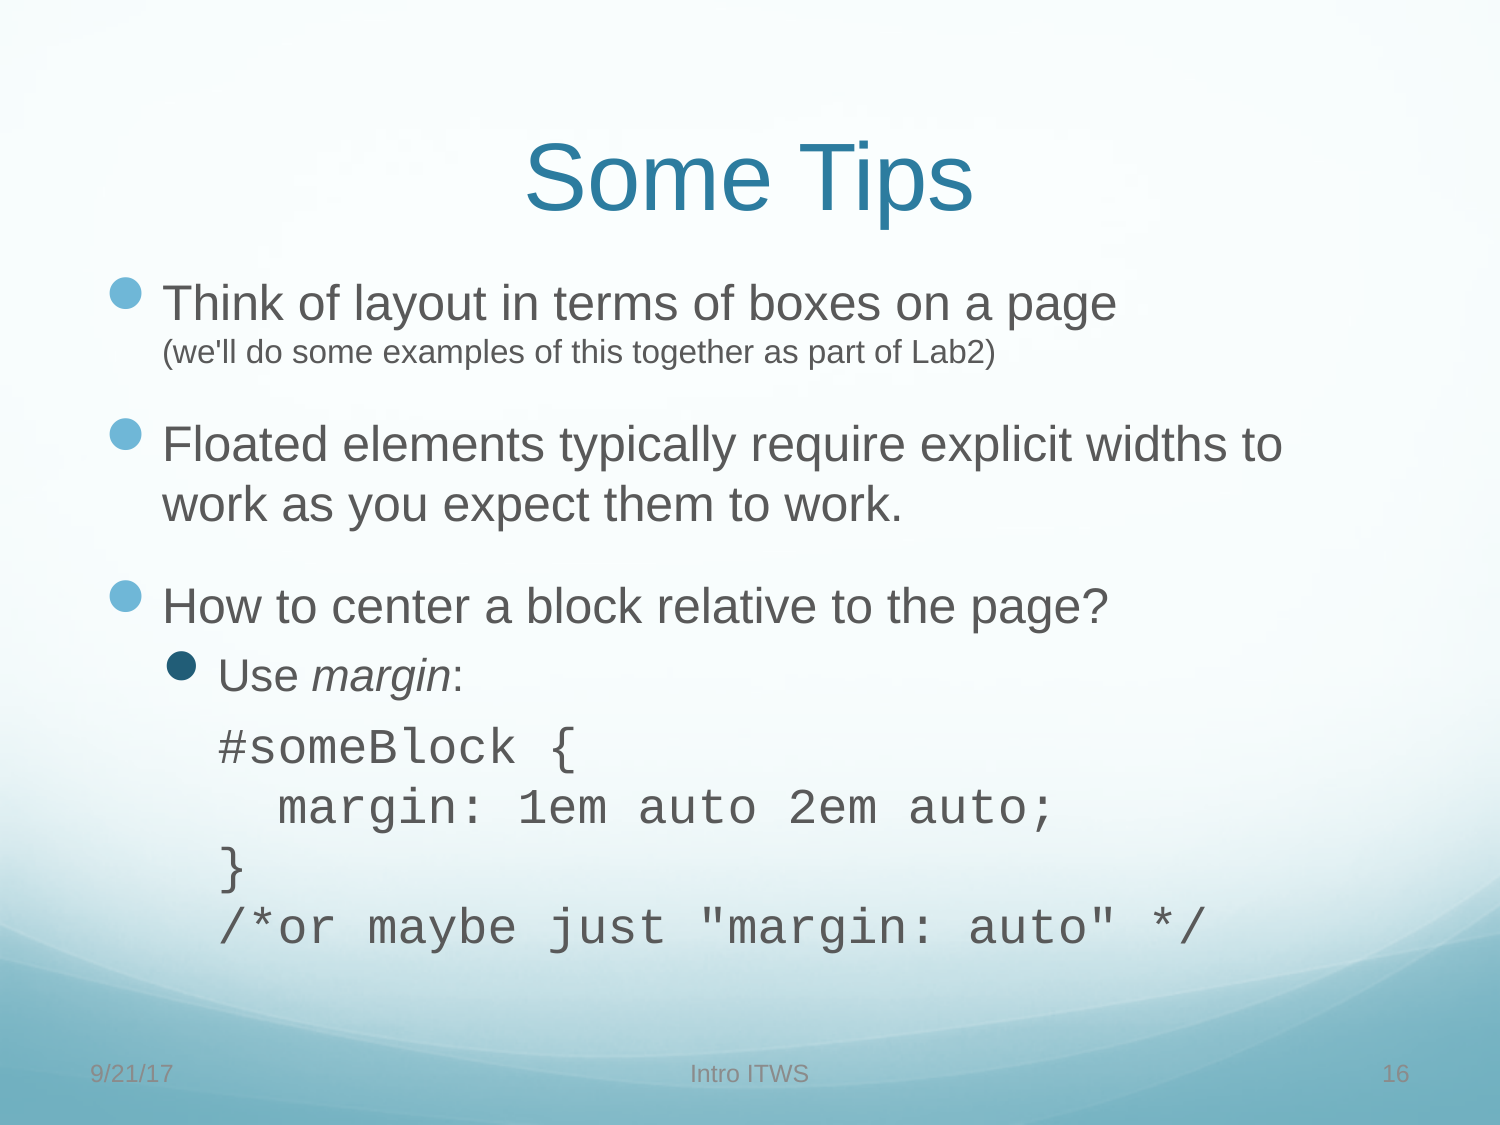

# Some Tips
Think of layout in terms of boxes on a page
(we'll do some examples of this together as part of Lab2)
Floated elements typically require explicit widths to work as you expect them to work.
How to center a block relative to the page?
Use margin:
#someBlock {
  margin: 1em auto 2em auto;
}
/*or maybe just "margin: auto" */
9/21/17
Intro ITWS
16